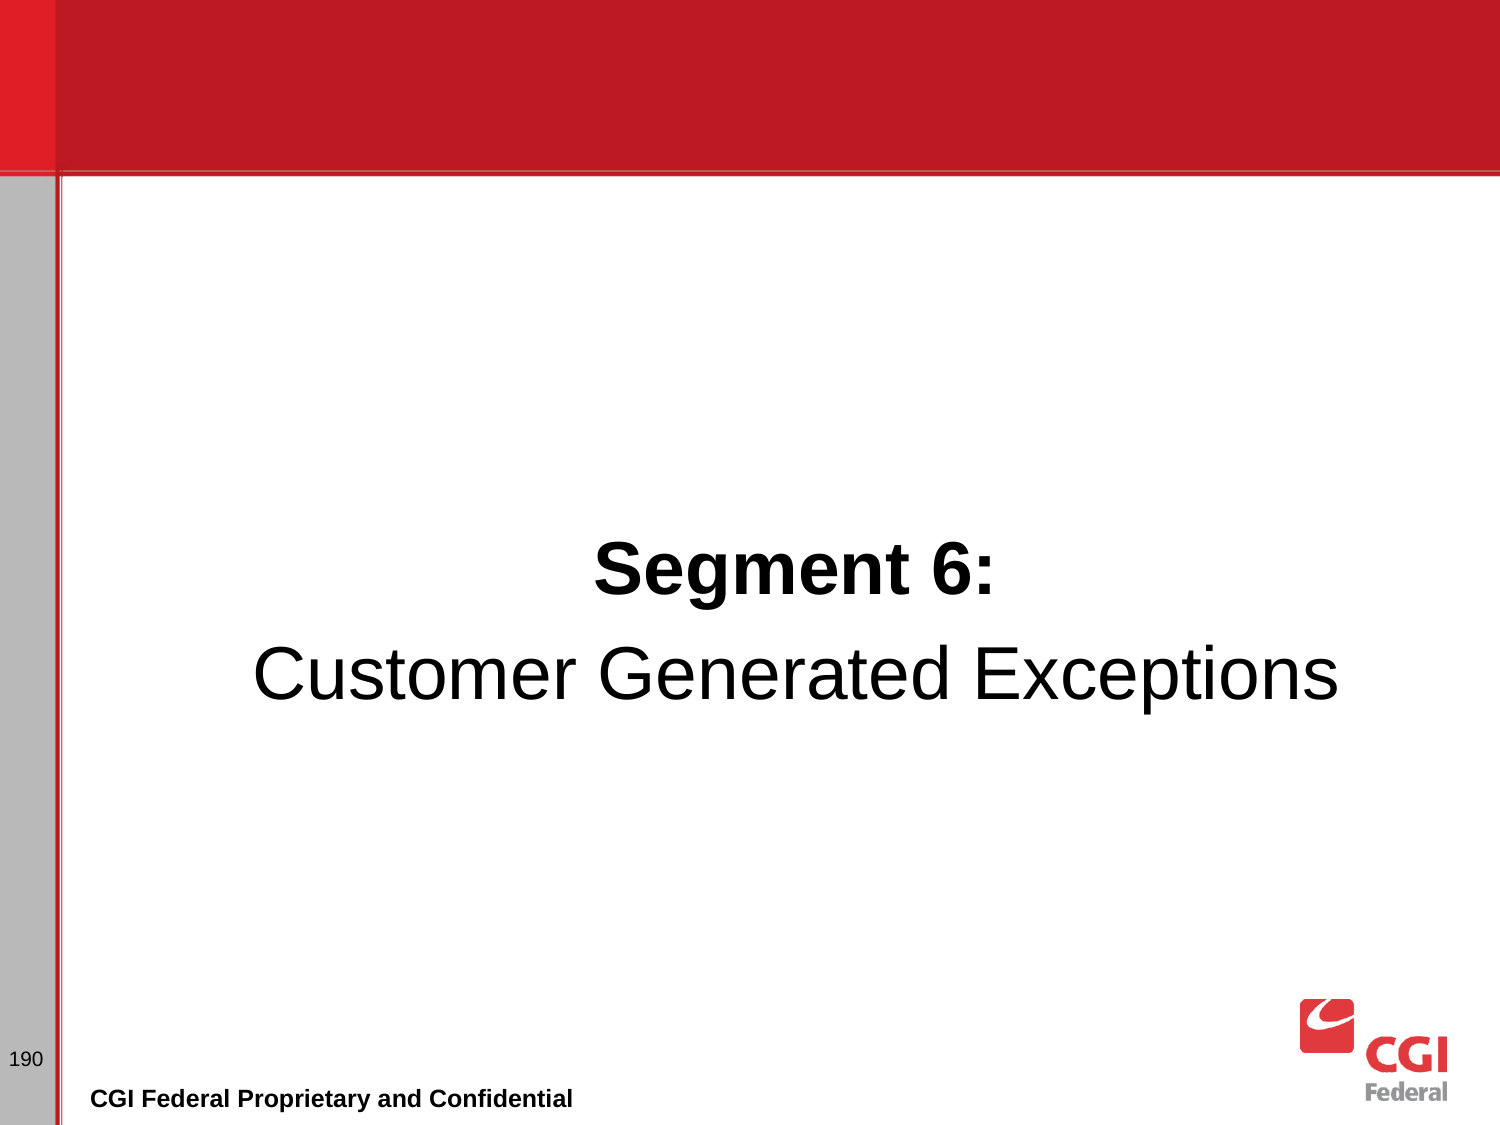

Segment 6:
Customer Generated Exceptions
190
CGI Federal Proprietary and Confidential